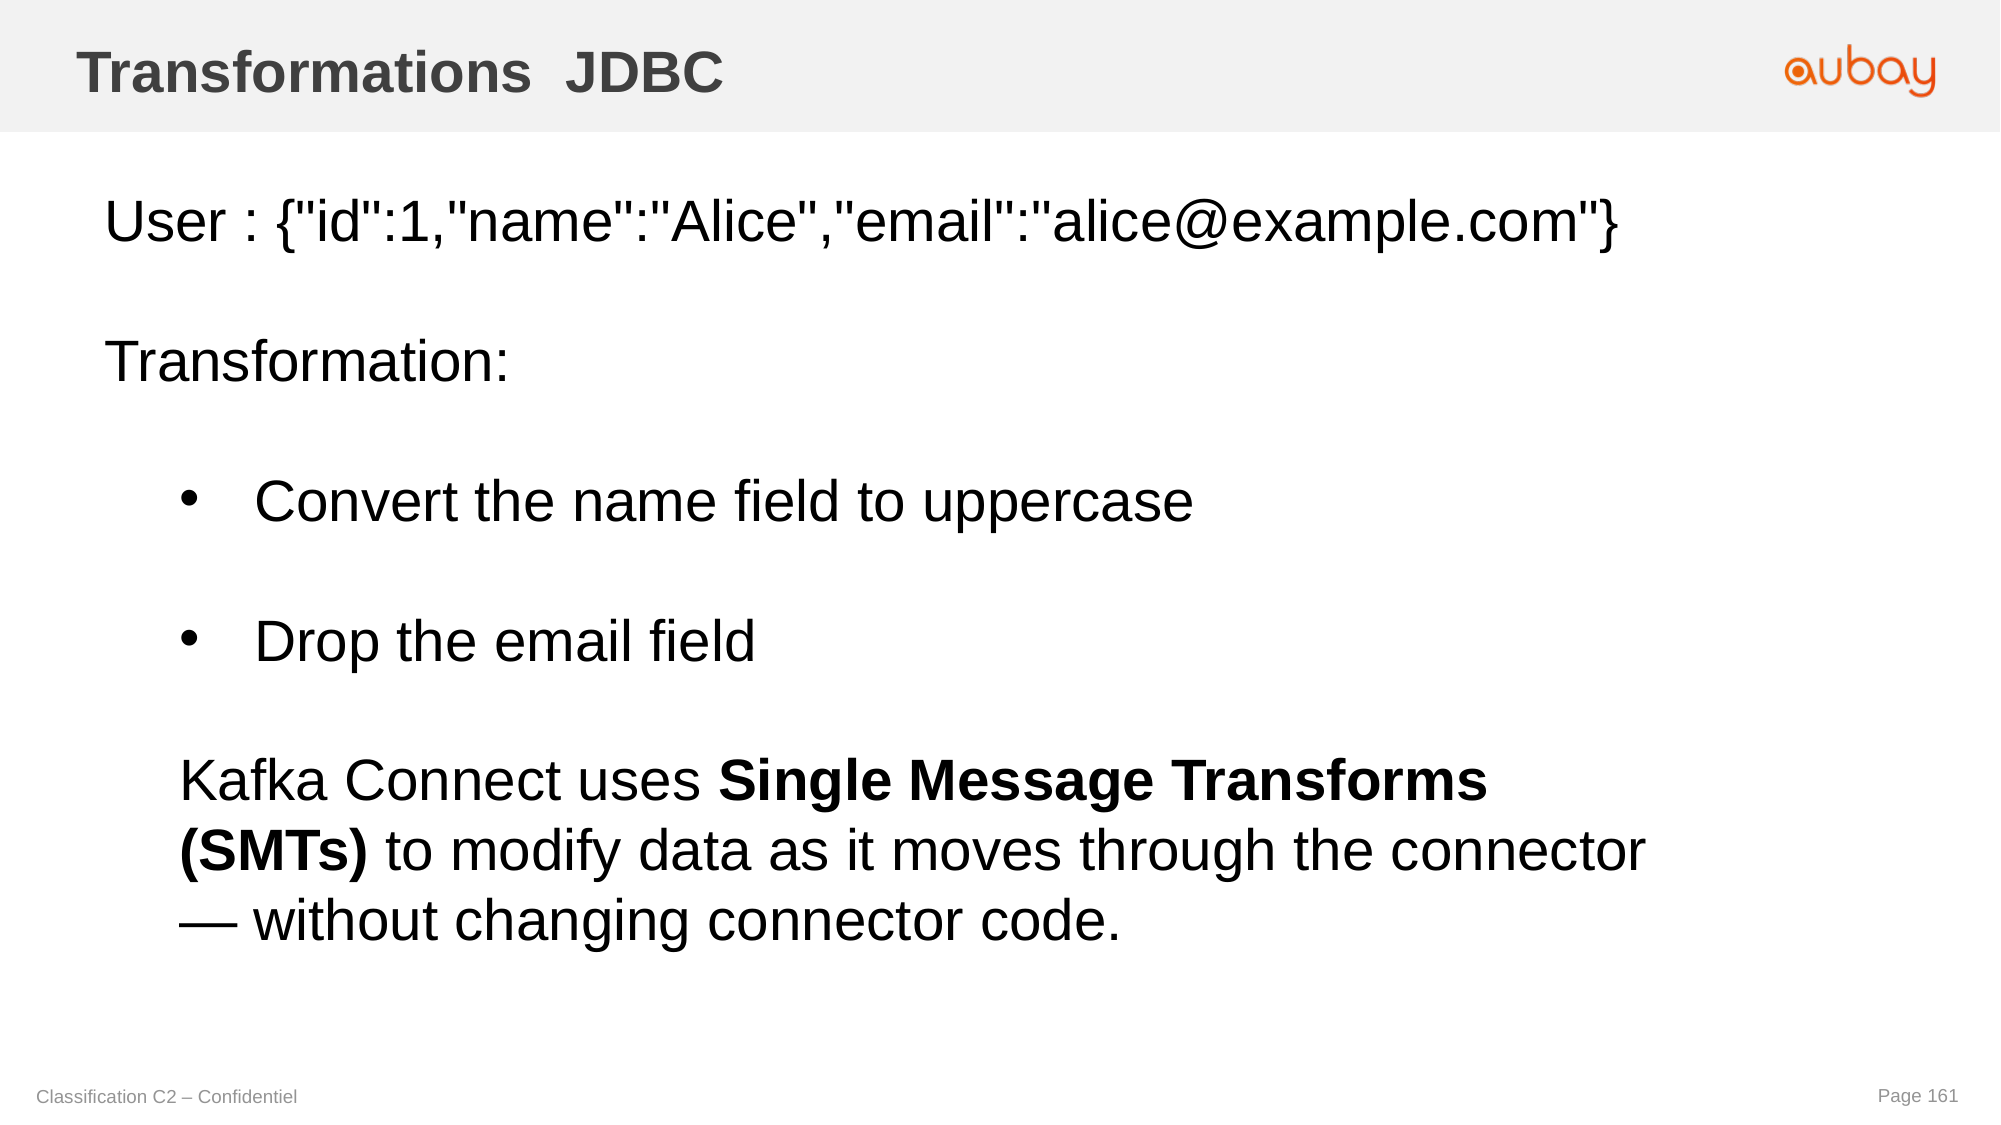

Transformations  JDBC

User : {"id":1,"name":"Alice","email":"alice@example.com"}

Transformation:

Convert the name field to uppercase

Drop the email field

Kafka Connect uses Single Message Transforms (SMTs) to modify data as it moves through the connector — without changing connector code.